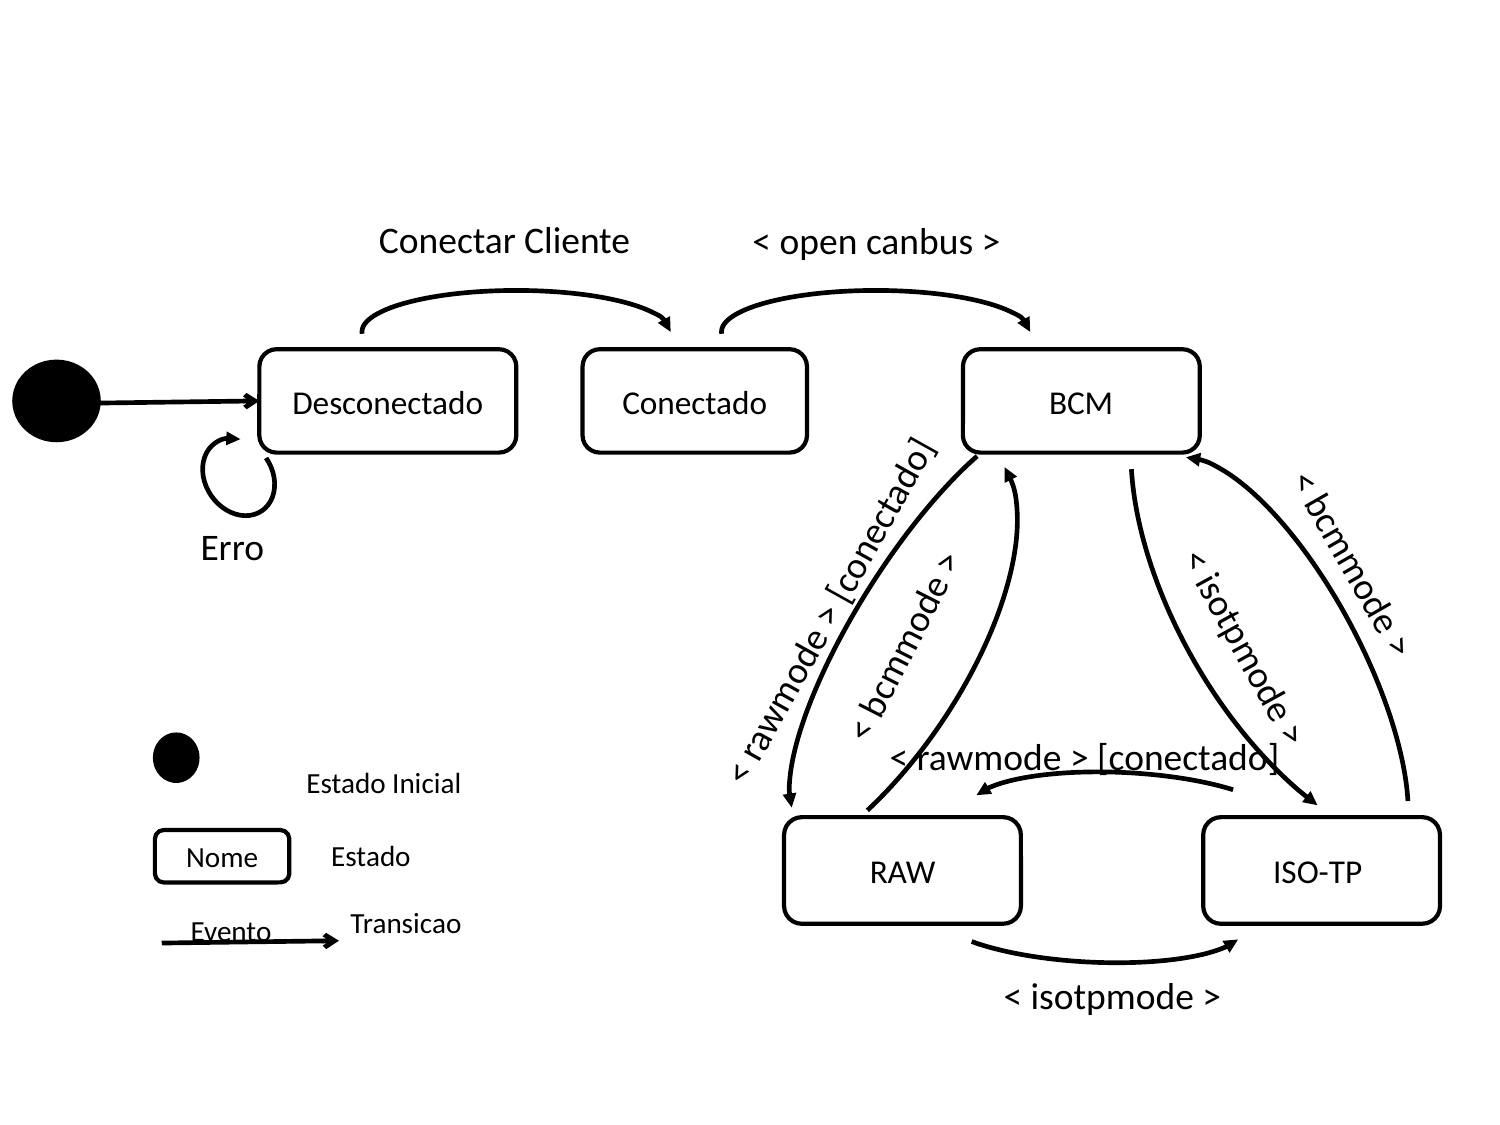

Conectar Cliente
< open canbus >

BCM
Desconectado
Conectado

Erro
< bcmmode >

< rawmode > [conectado]

< bcmmode >
< isotpmode >
< rawmode > [conectado]

Estado Inicial

ISO-TP
RAW
Nome
Estado

Transicao
Evento
< isotpmode >